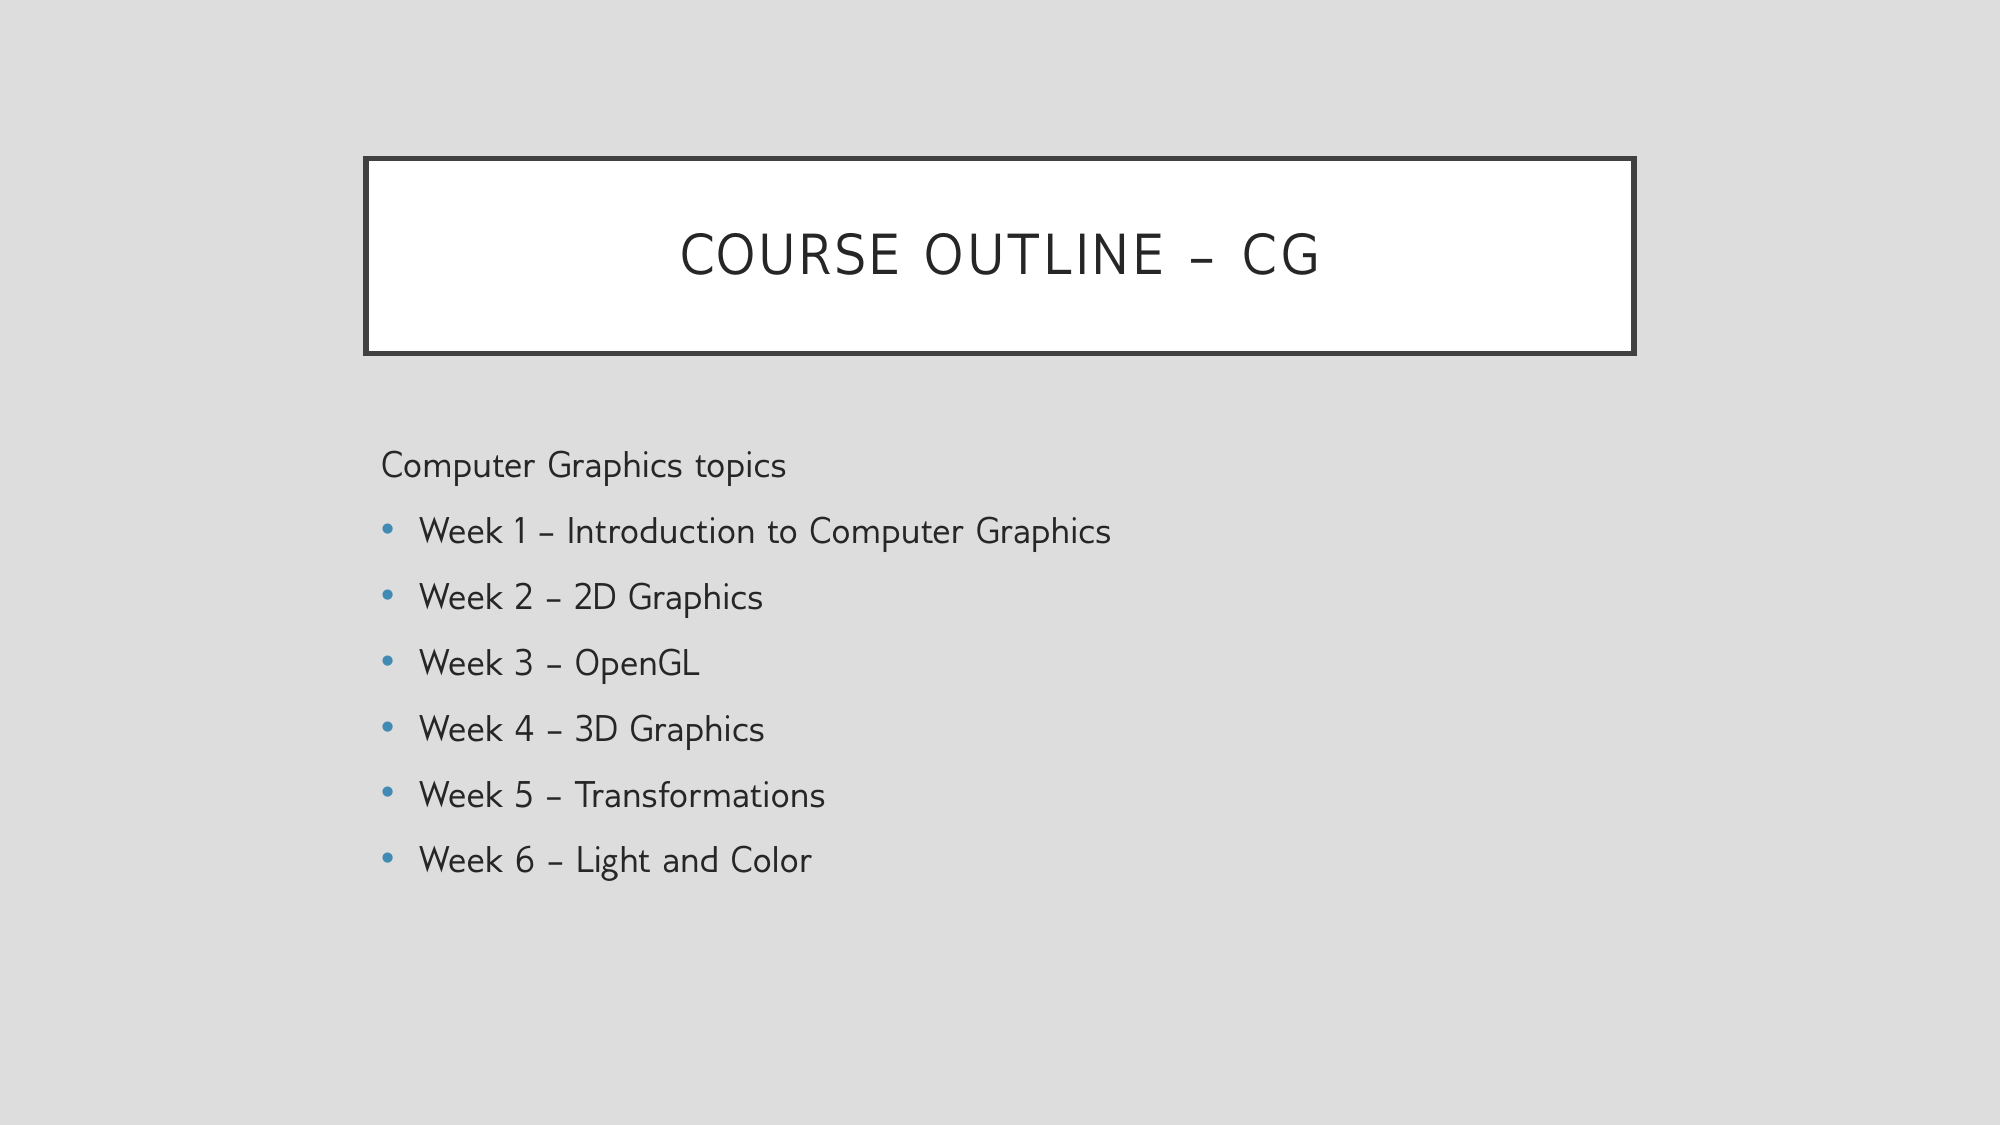

# Course outline – CG
Computer Graphics topics
Week 1 – Introduction to Computer Graphics
Week 2 – 2D Graphics
Week 3 – OpenGL
Week 4 – 3D Graphics
Week 5 – Transformations
Week 6 – Light and Color